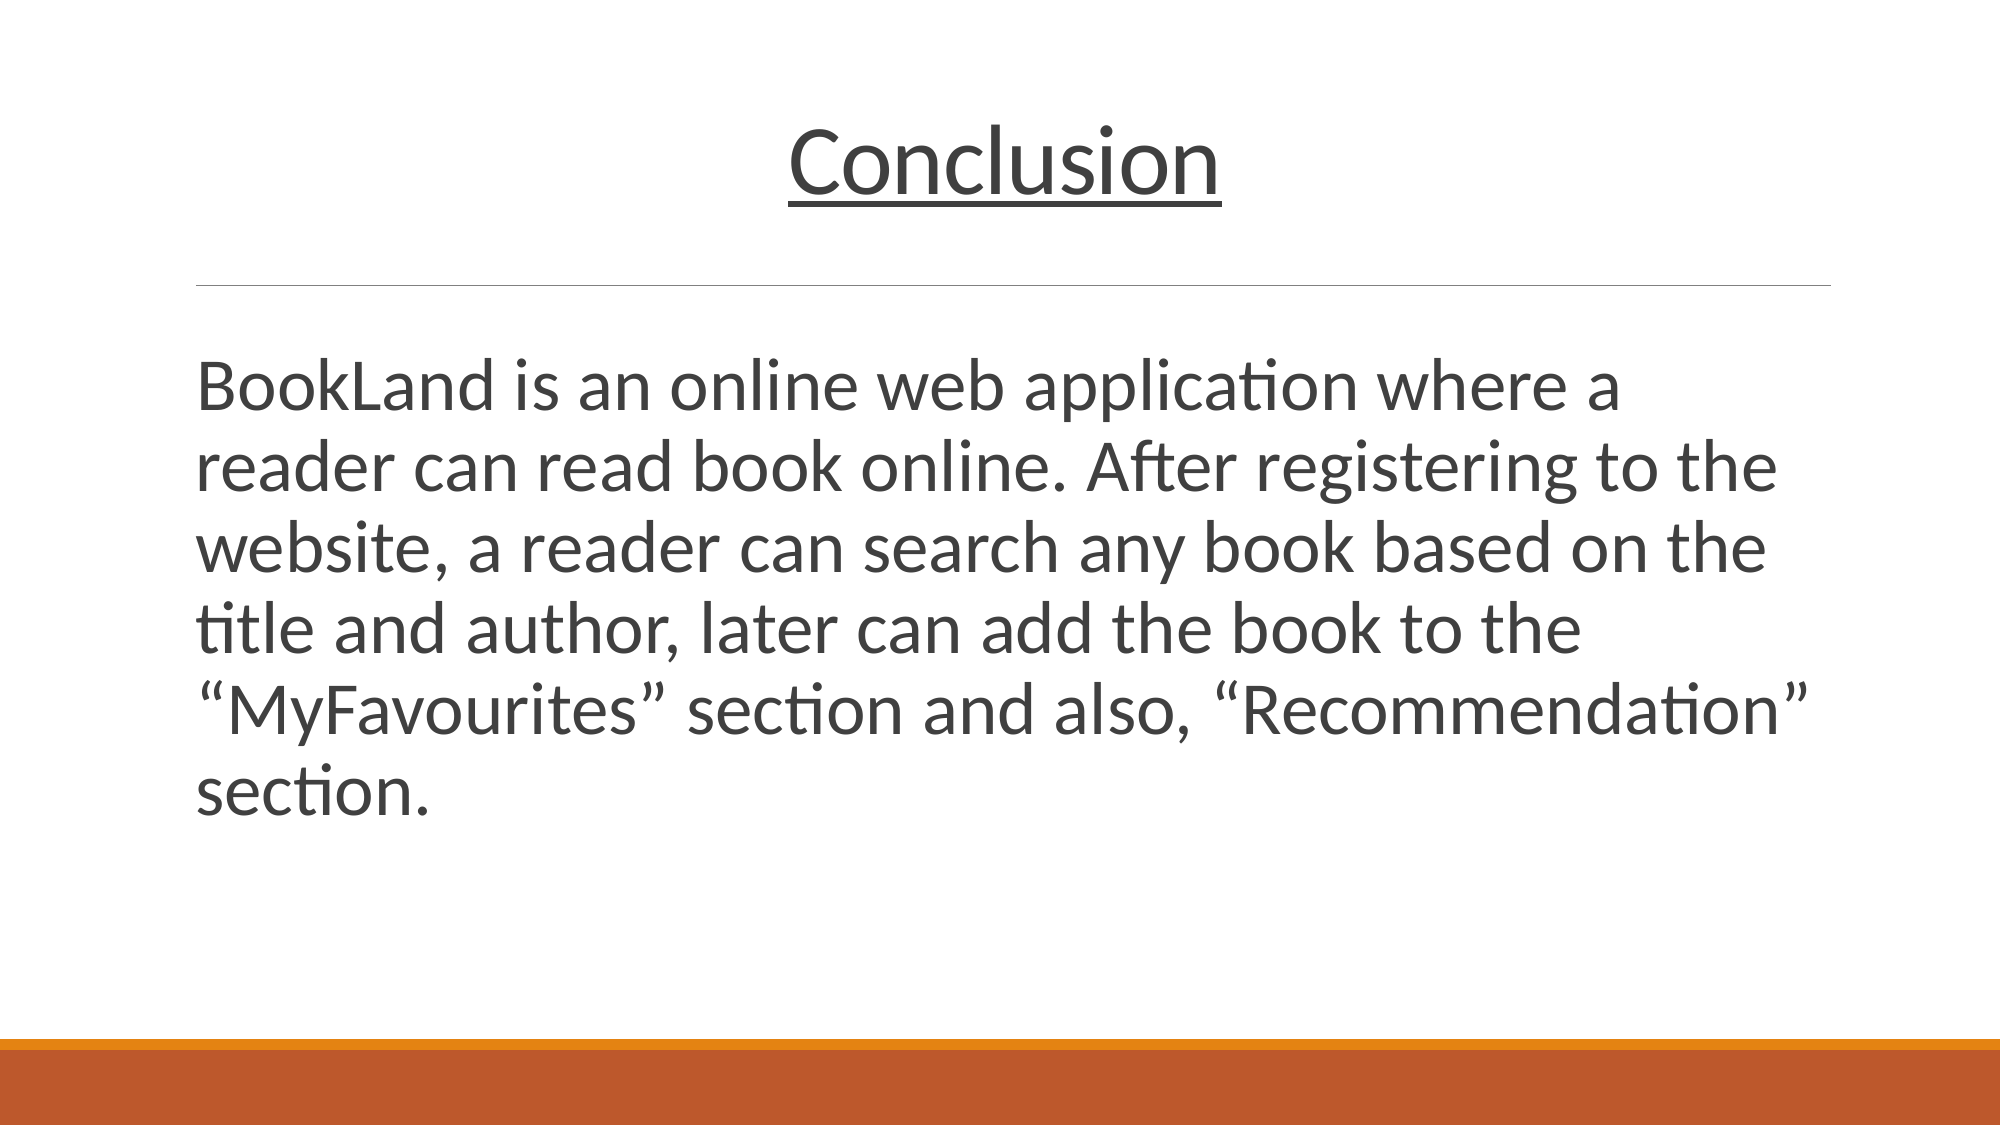

# Conclusion
BookLand is an online web application where a reader can read book online. After registering to the website, a reader can search any book based on the title and author, later can add the book to the “MyFavourites” section and also, “Recommendation” section.